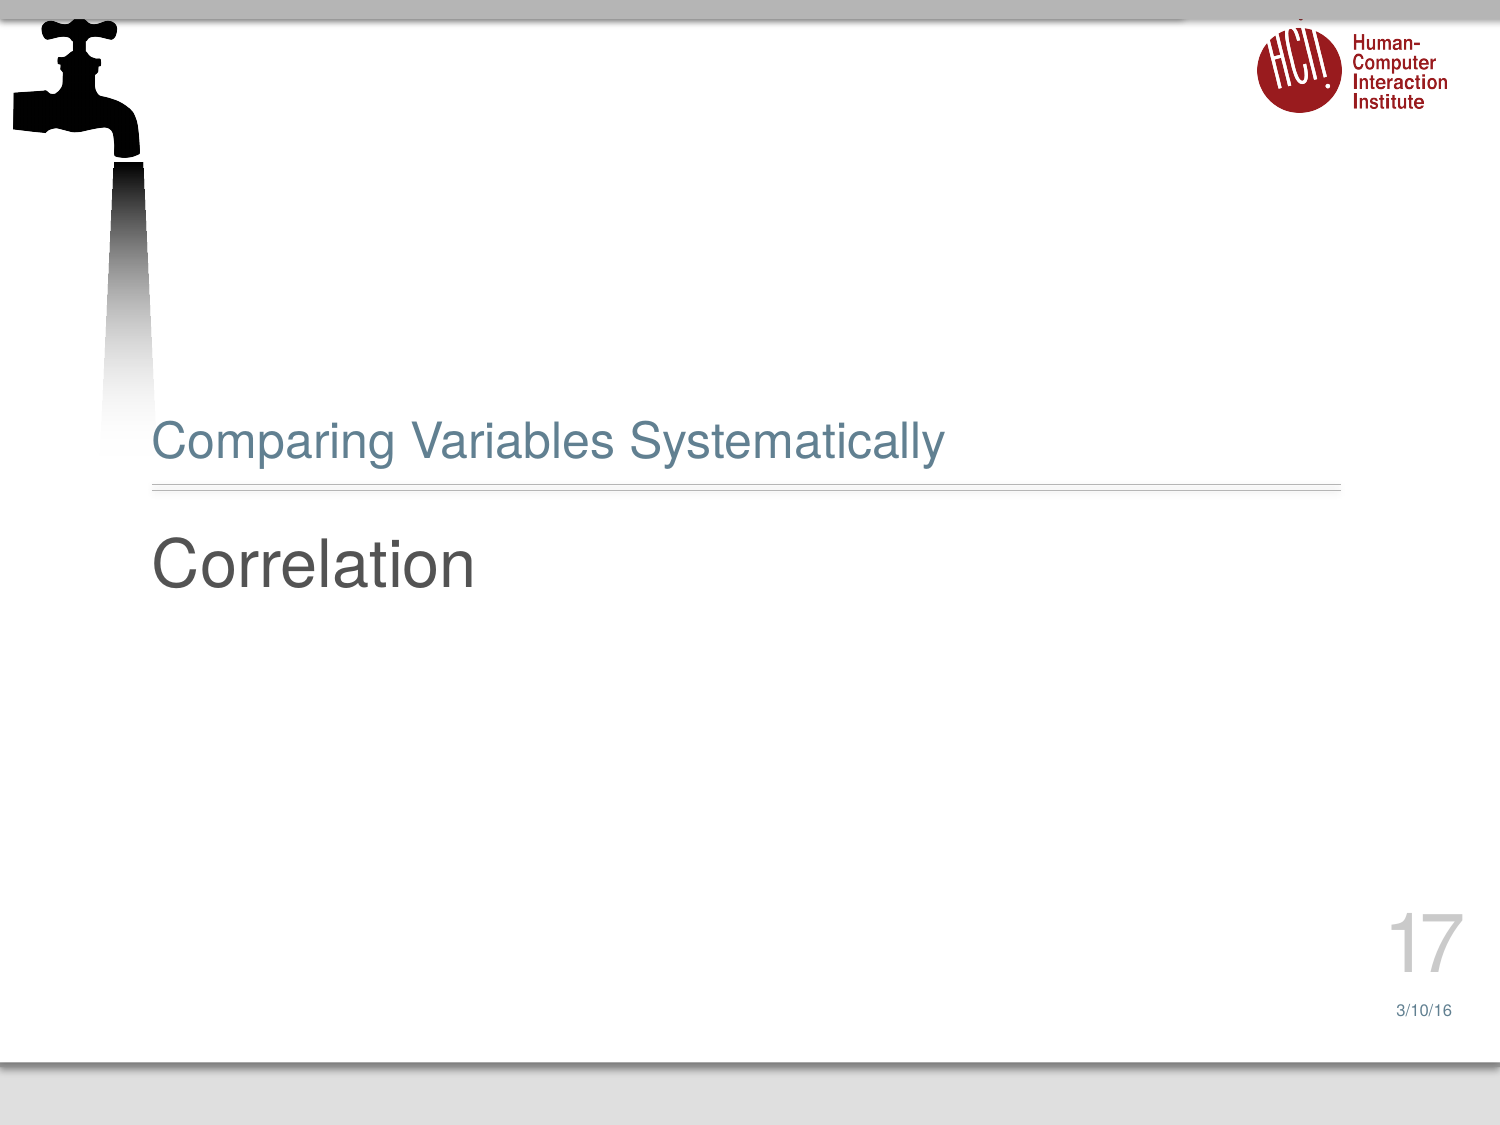

Comparing Variables Systematically
# Correlation
17
3/10/16